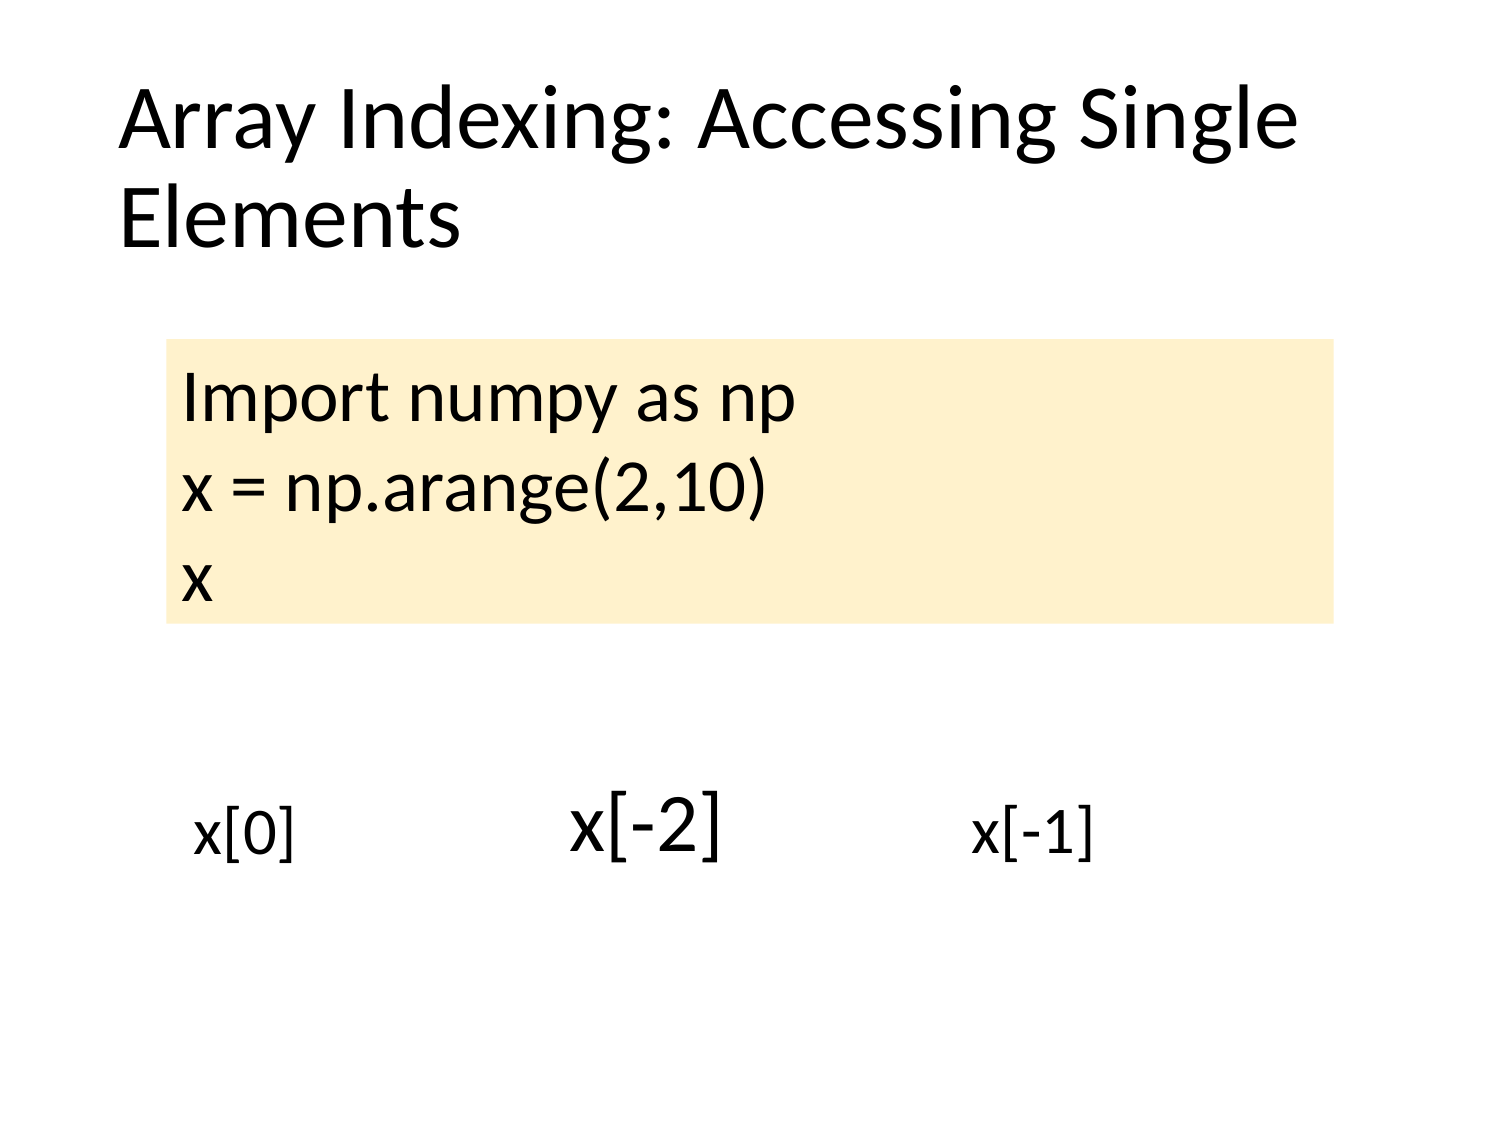

# Array Indexing: Accessing Single Elements
Import numpy as np
x = np.arange(2,10)
x
x[-2]
x[-1]
x[0]